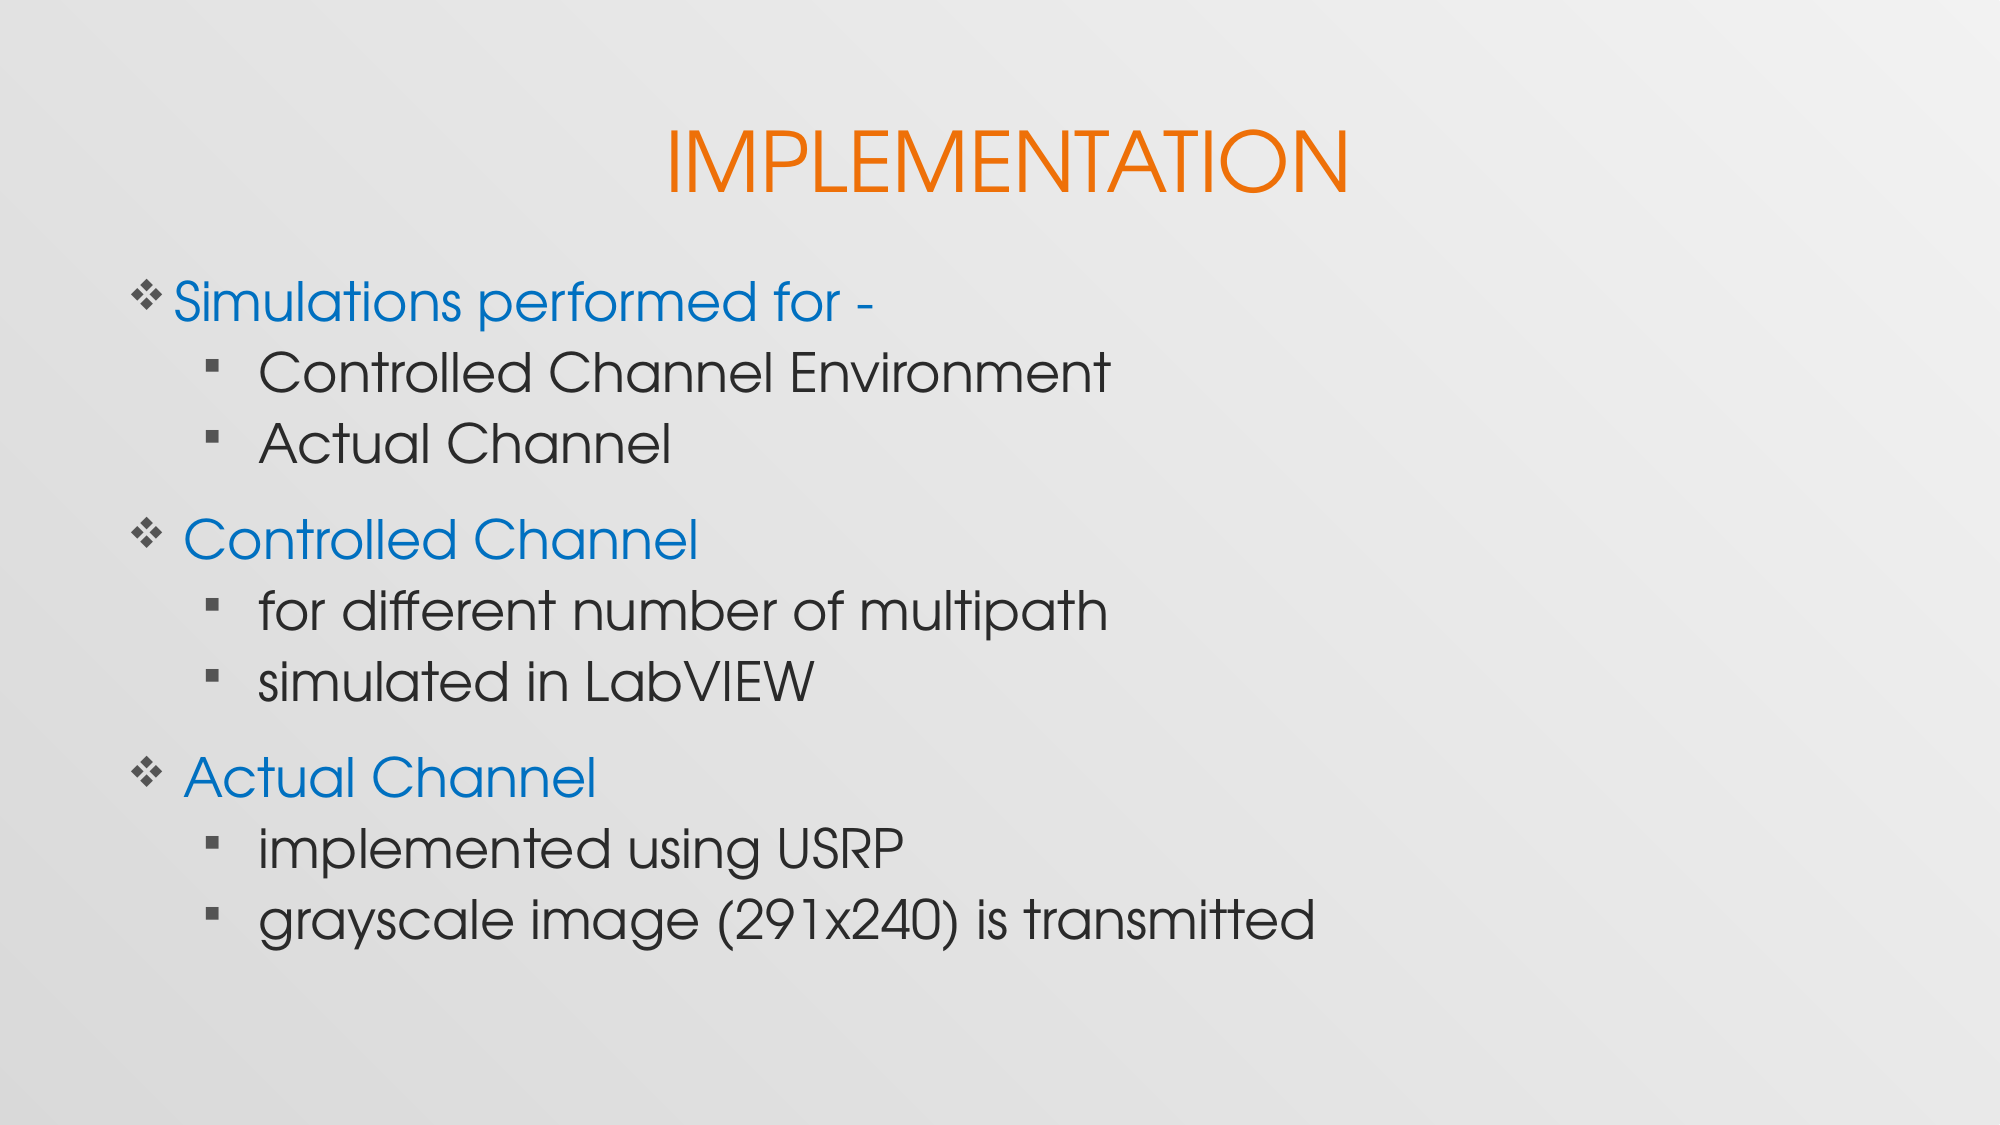

# IMPLEMENTATION
Simulations performed for -
Controlled Channel Environment
Actual Channel
Controlled Channel
for different number of multipath
simulated in LabVIEW
Actual Channel
implemented using USRP
grayscale image (291x240) is transmitted